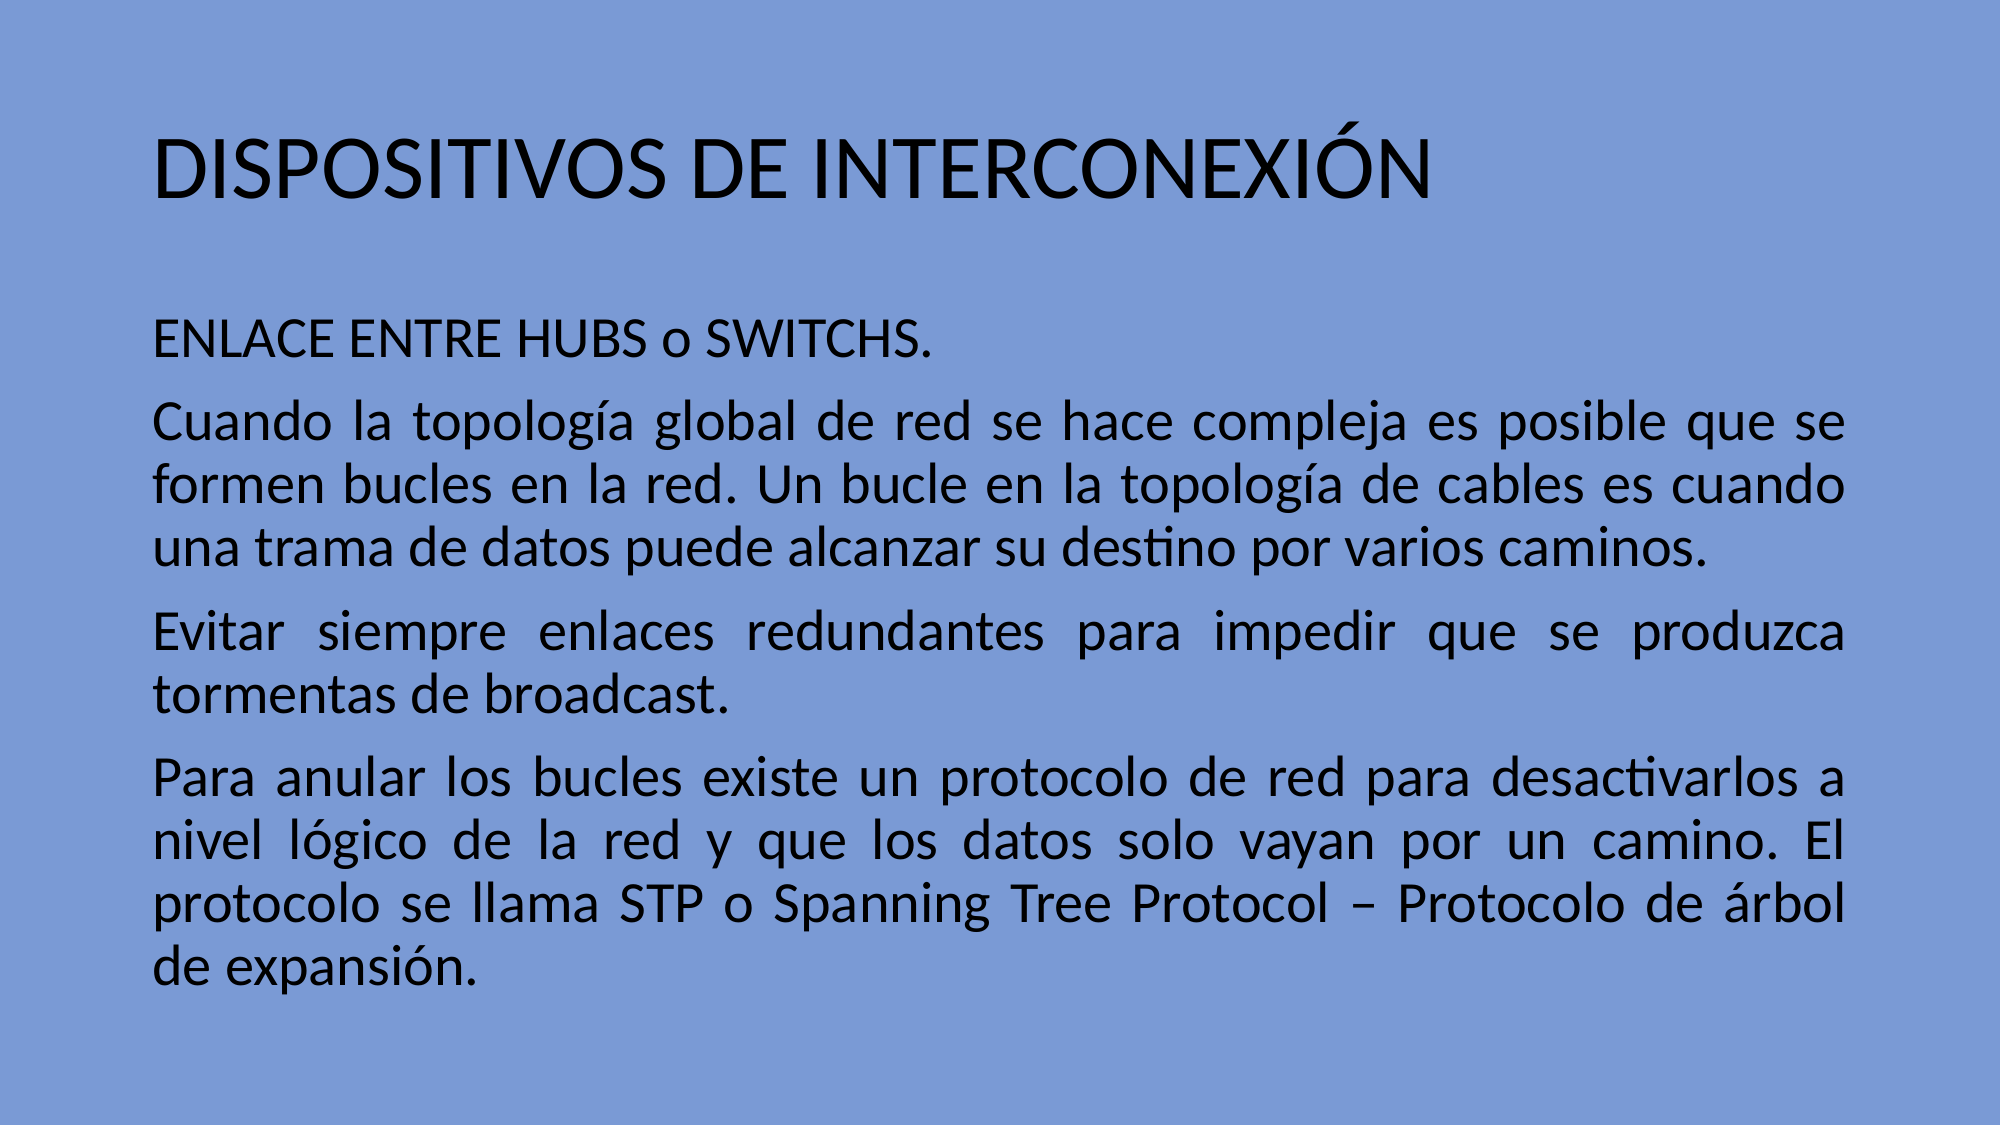

# DISPOSITIVOS DE INTERCONEXIÓN
ENLACE ENTRE HUBS o SWITCHS.
Cuando la topología global de red se hace compleja es posible que se formen bucles en la red. Un bucle en la topología de cables es cuando una trama de datos puede alcanzar su destino por varios caminos.
Evitar siempre enlaces redundantes para impedir que se produzca tormentas de broadcast.
Para anular los bucles existe un protocolo de red para desactivarlos a nivel lógico de la red y que los datos solo vayan por un camino. El protocolo se llama STP o Spanning Tree Protocol – Protocolo de árbol de expansión.